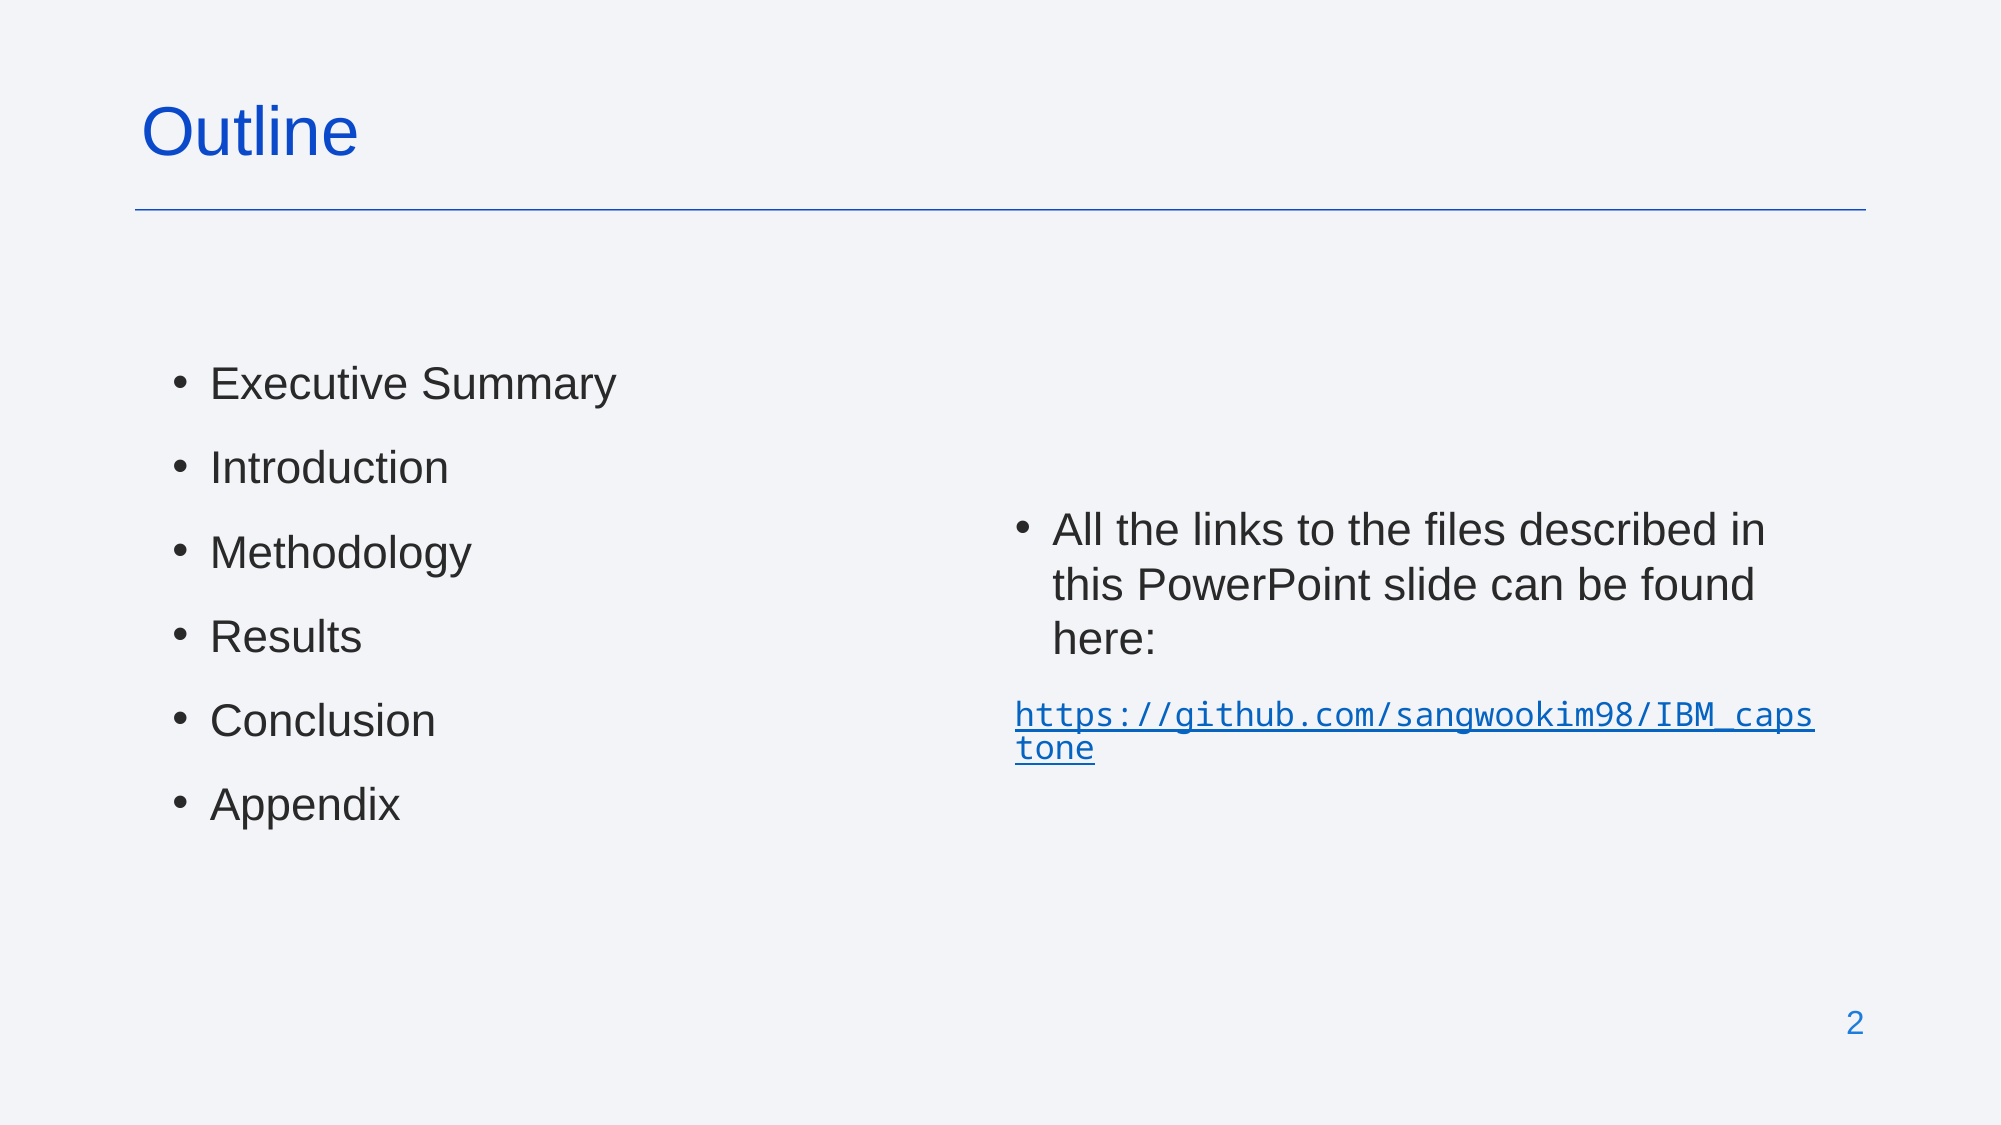

Outline
Executive Summary
Introduction
Methodology
Results
Conclusion
Appendix
All the links to the files described in this PowerPoint slide can be found here:
https://github.com/sangwookim98/IBM_capstone
2